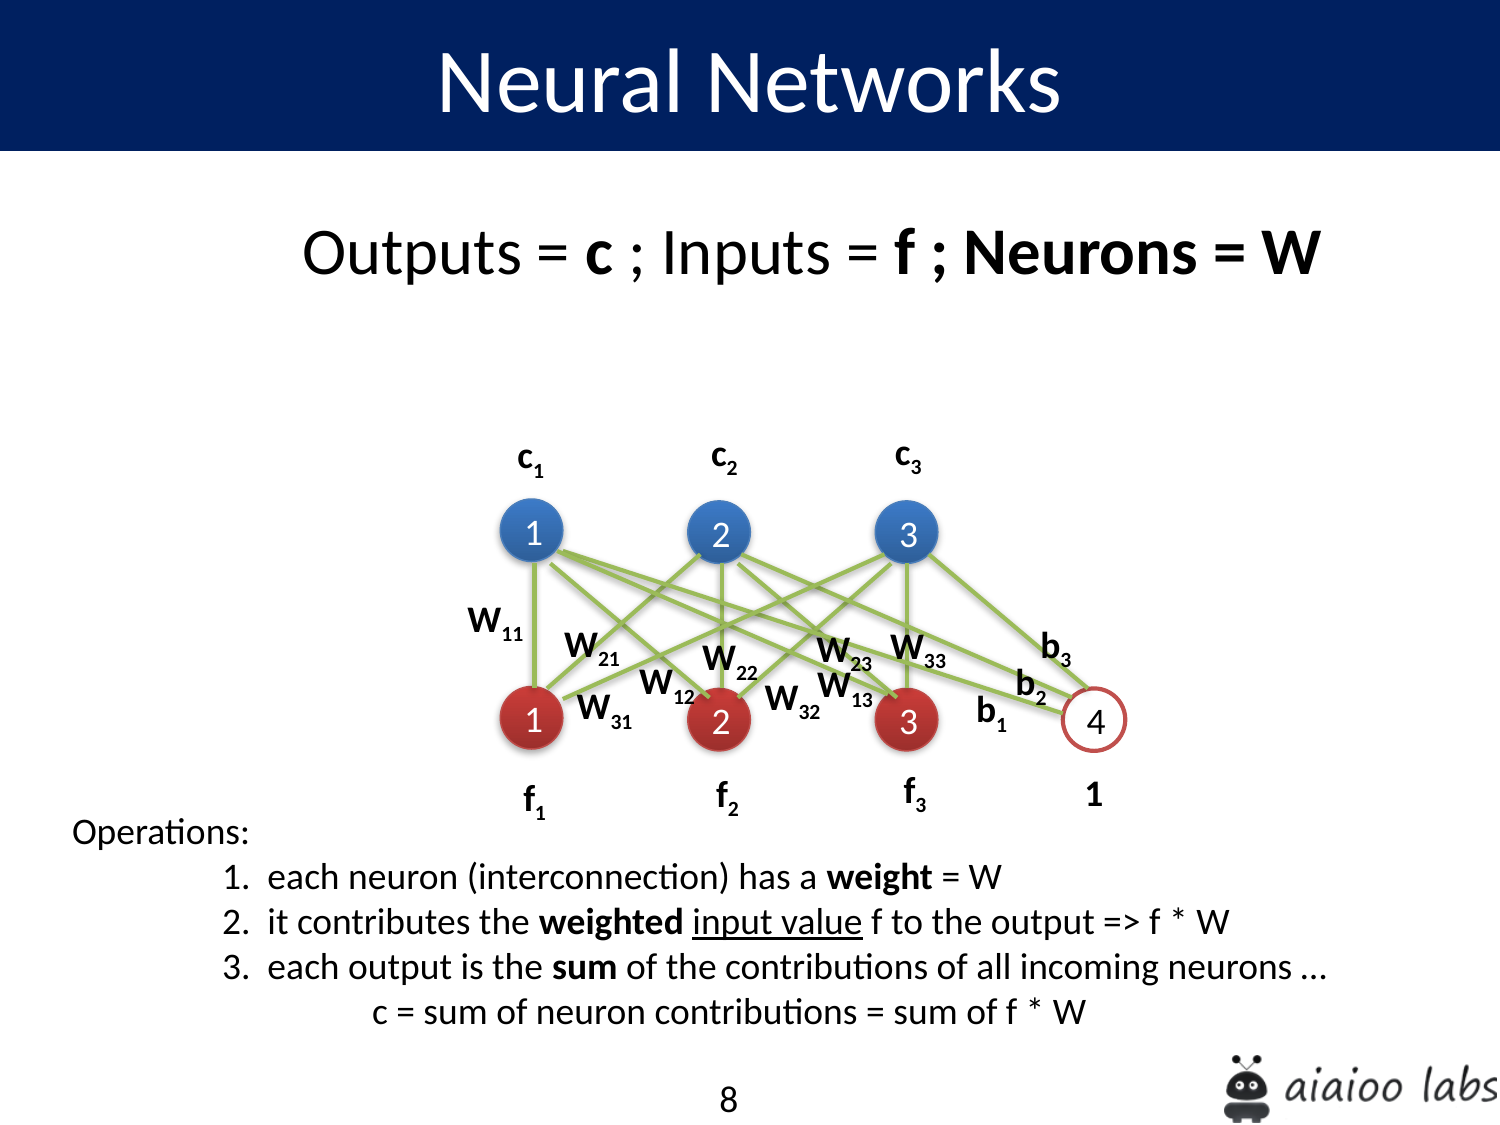

Neural Networks
Outputs = c ; Inputs = f ; Neurons = W

c3
c2
c1
1
2
3
W11
W21
b3
W33
W23
W22
W12
b2
W13
W32
W31
b1
1
2
3
4
f3
1
f2
f1
Operations:
	1.  each neuron (interconnection) has a weight = W
	2.  it contributes the weighted input value f to the output => f * W
	3.  each output is the sum of the contributions of all incoming neurons …
		c = sum of neuron contributions = sum of f * W